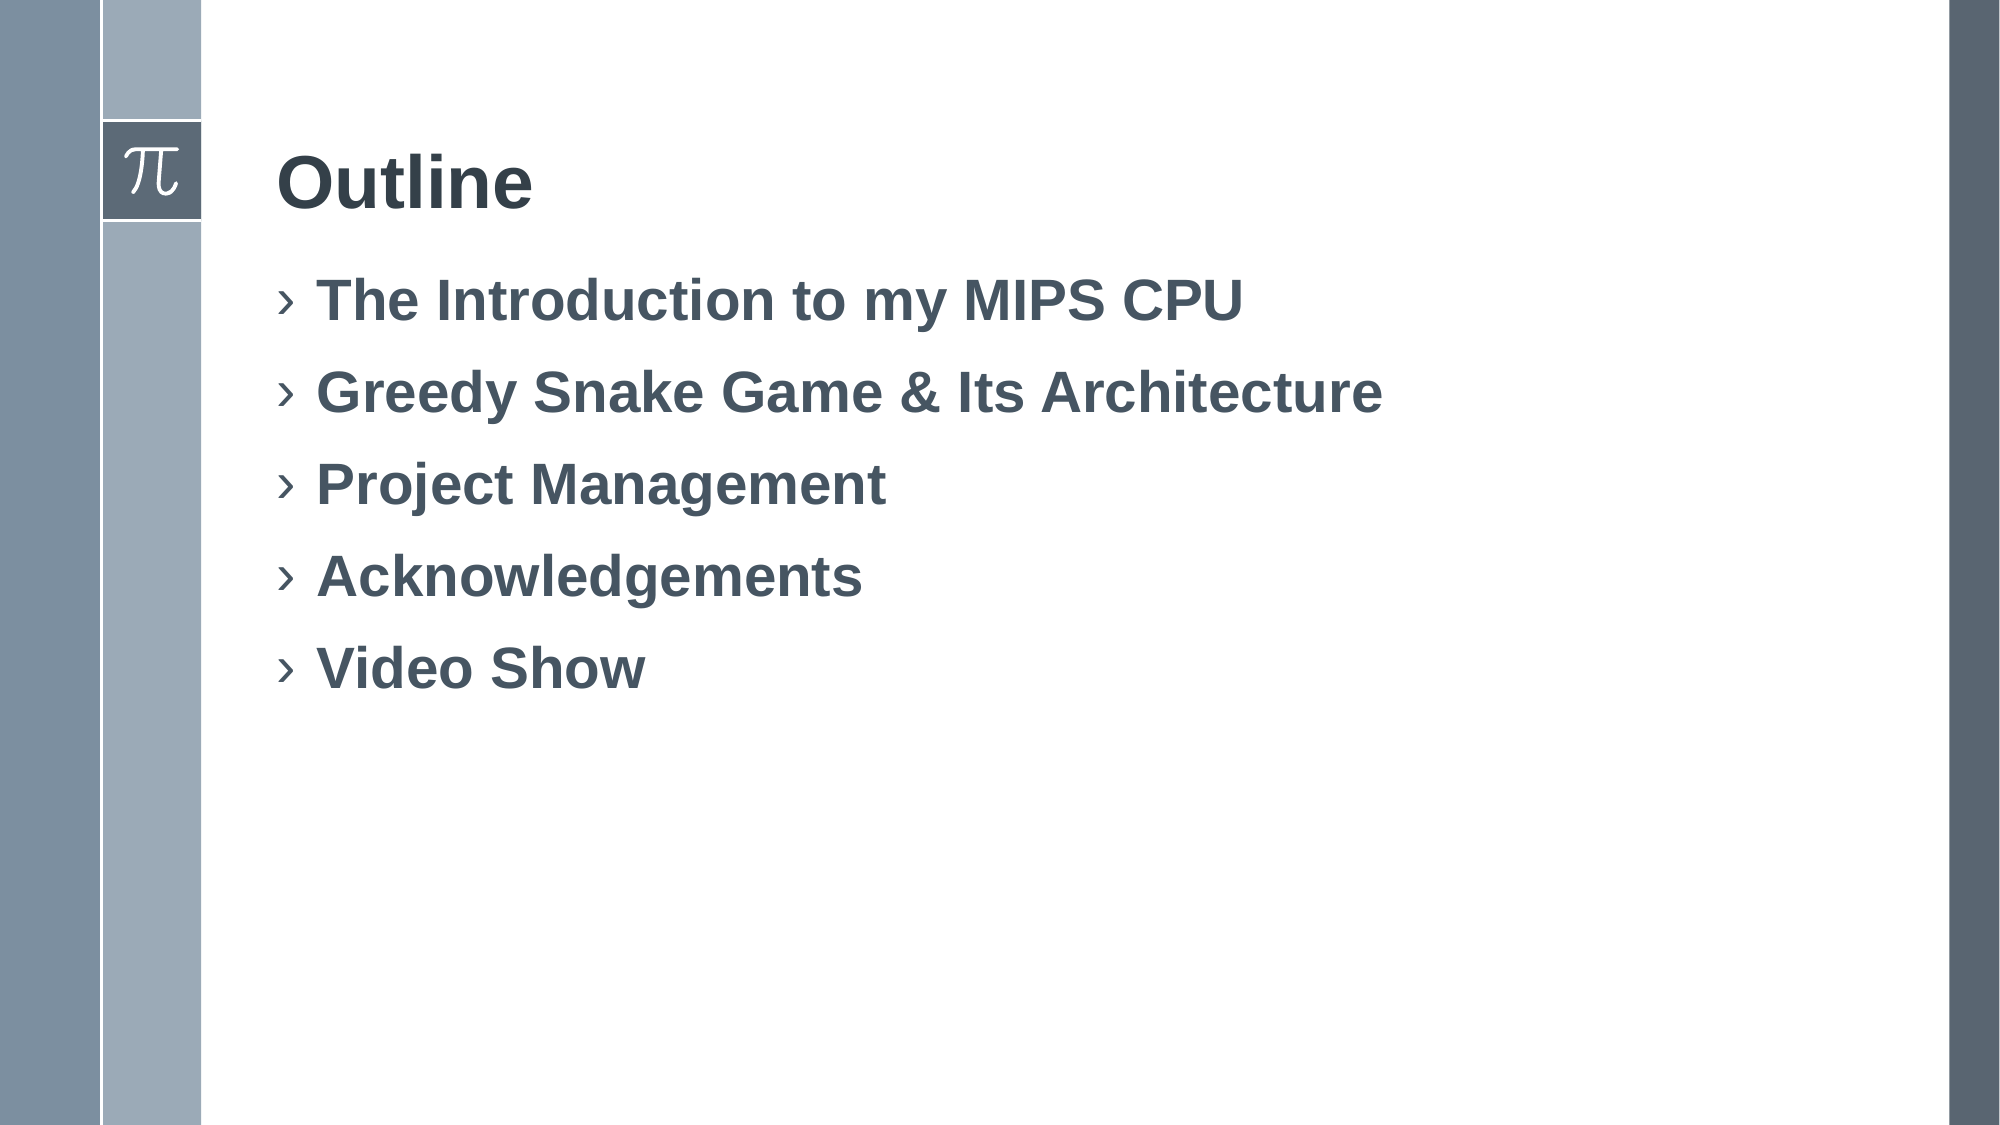

# Outline
The Introduction to my MIPS CPU
Greedy Snake Game & Its Architecture
Project Management
Acknowledgements
Video Show